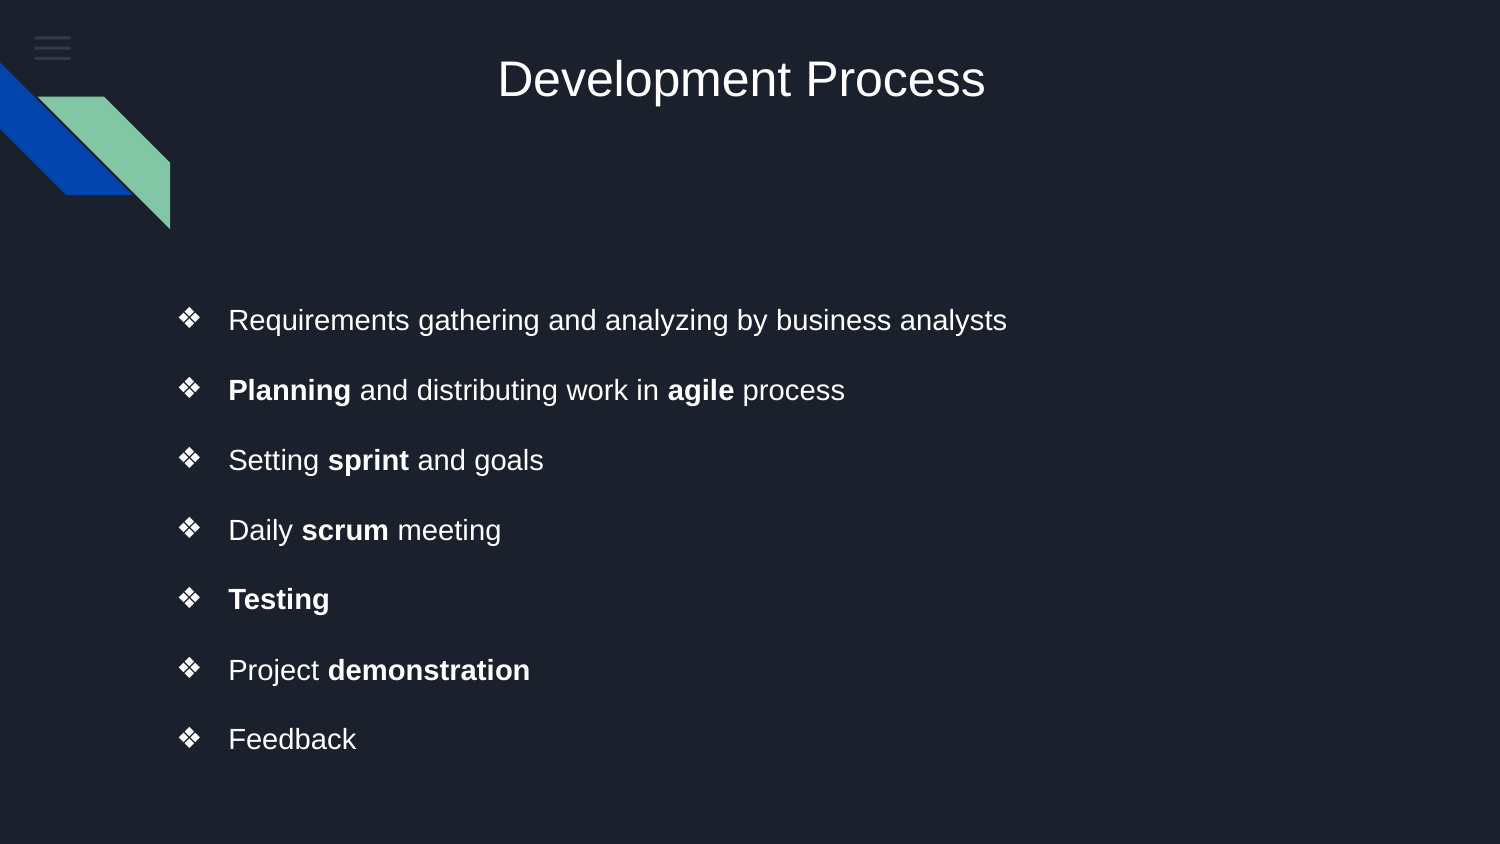

Development Process

Requirements gathering and analyzing by business analysts
Planning and distributing work in agile process
Setting sprint and goals
Daily scrum meeting
Testing
Project demonstration
Feedback